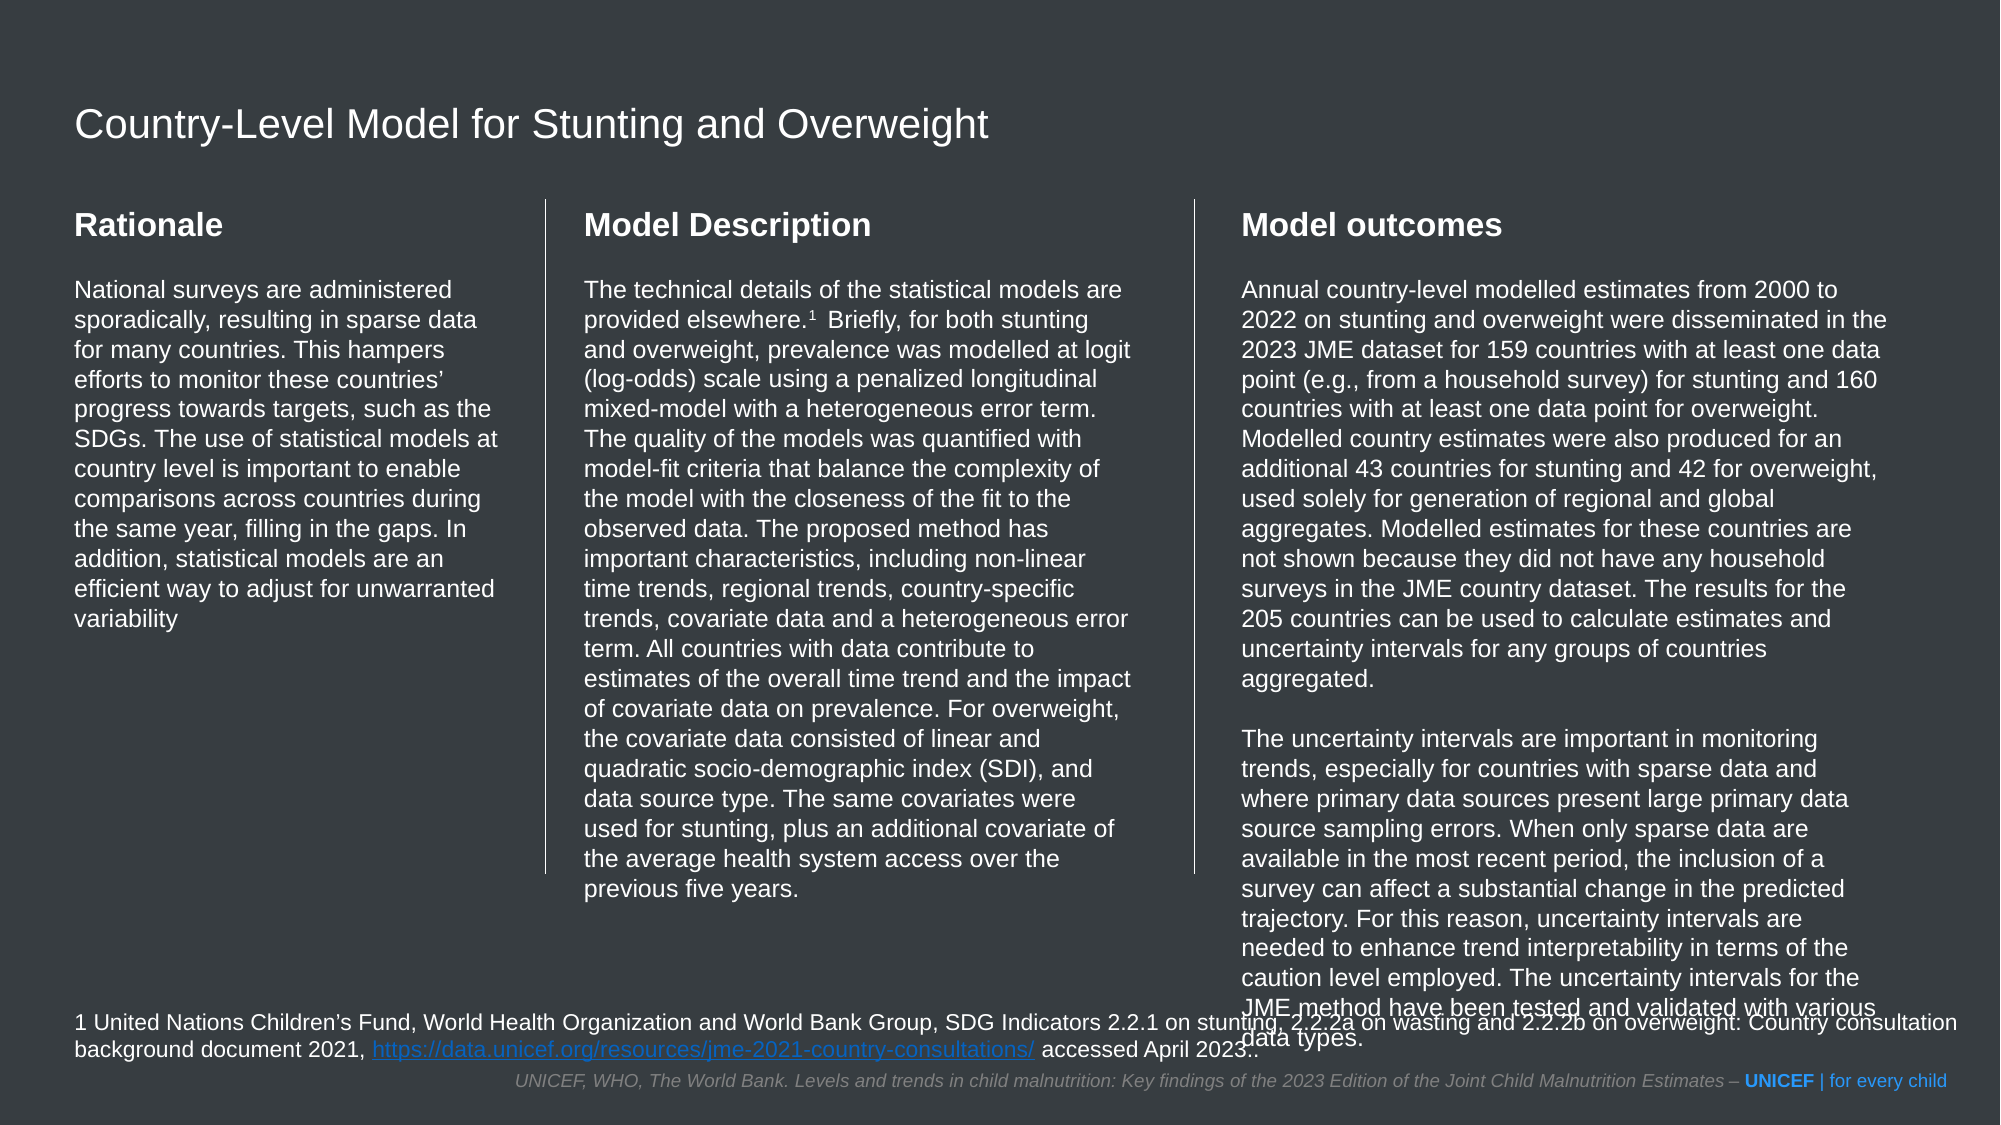

Country-Level Model for Stunting and Overweight
Rationale

National surveys are administered sporadically, resulting in sparse data for many countries. This hampers efforts to monitor these countries’ progress towards targets, such as the SDGs. The use of statistical models at country level is important to enable comparisons across countries during the same year, filling in the gaps. In addition, statistical models are an efficient way to adjust for unwarranted variability
Model Description

The technical details of the statistical models are provided elsewhere.1  Briefly, for both stunting and overweight, prevalence was modelled at logit (log-odds) scale using a penalized longitudinal mixed-model with a heterogeneous error term. The quality of the models was quantified with model-fit criteria that balance the complexity of the model with the closeness of the fit to the observed data. The proposed method has important characteristics, including non-linear time trends, regional trends, country-specific trends, covariate data and a heterogeneous error term. All countries with data contribute to estimates of the overall time trend and the impact of covariate data on prevalence. For overweight, the covariate data consisted of linear and quadratic socio-demographic index (SDI), and data source type. The same covariates were used for stunting, plus an additional covariate of the average health system access over the previous five years.
Model outcomes

Annual country-level modelled estimates from 2000 to 2022 on stunting and overweight were disseminated in the 2023 JME dataset for 159 countries with at least one data point (e.g., from a household survey) for stunting and 160 countries with at least one data point for overweight. Modelled country estimates were also produced for an additional 43 countries for stunting and 42 for overweight, used solely for generation of regional and global aggregates. Modelled estimates for these countries are not shown because they did not have any household surveys in the JME country dataset. The results for the 205 countries can be used to calculate estimates and uncertainty intervals for any groups of countries aggregated.

The uncertainty intervals are important in monitoring trends, especially for countries with sparse data and where primary data sources present large primary data source sampling errors. When only sparse data are available in the most recent period, the inclusion of a survey can affect a substantial change in the predicted trajectory. For this reason, uncertainty intervals are needed to enhance trend interpretability in terms of the caution level employed. The uncertainty intervals for the JME method have been tested and validated with various data types.
1 United Nations Children’s Fund, World Health Organization and World Bank Group, SDG Indicators 2.2.1 on stunting, 2.2.2a on wasting and 2.2.2b on overweight: Country consultation background document 2021, https://data.unicef.org/resources/jme-2021-country-consultations/ accessed April 2023..